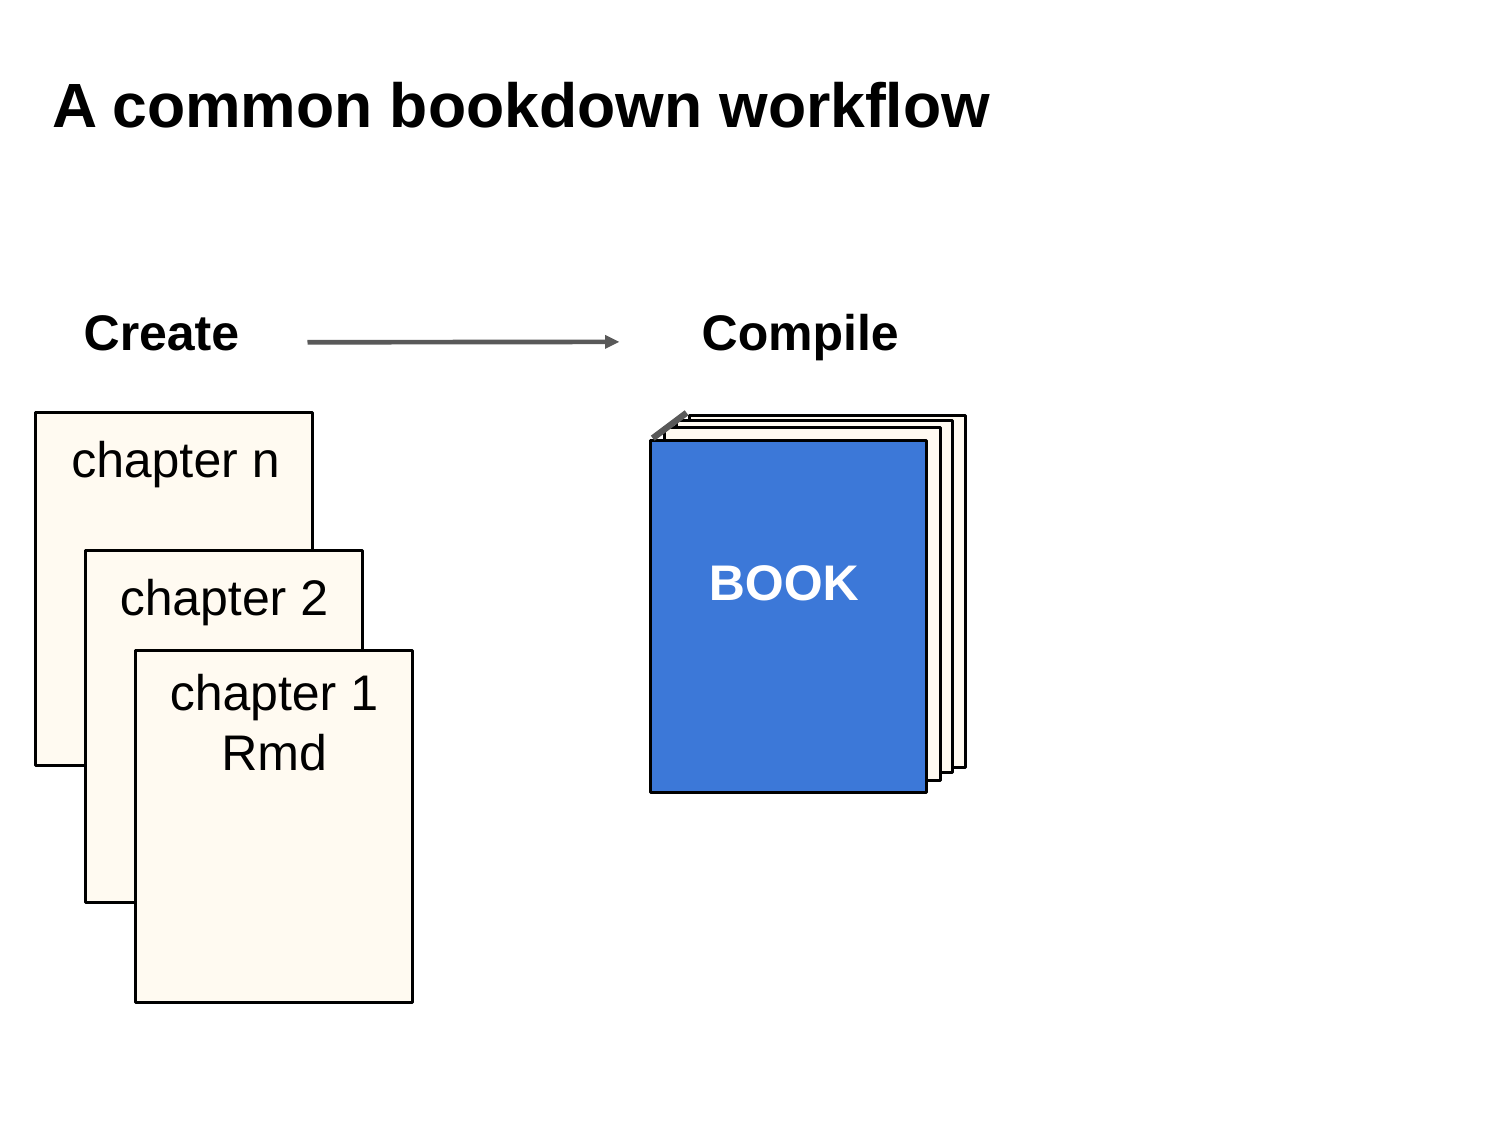

A common bookdown workflow
Create

Compile

chapter n

BOOK

chapter 2

chapter 1
Rmd